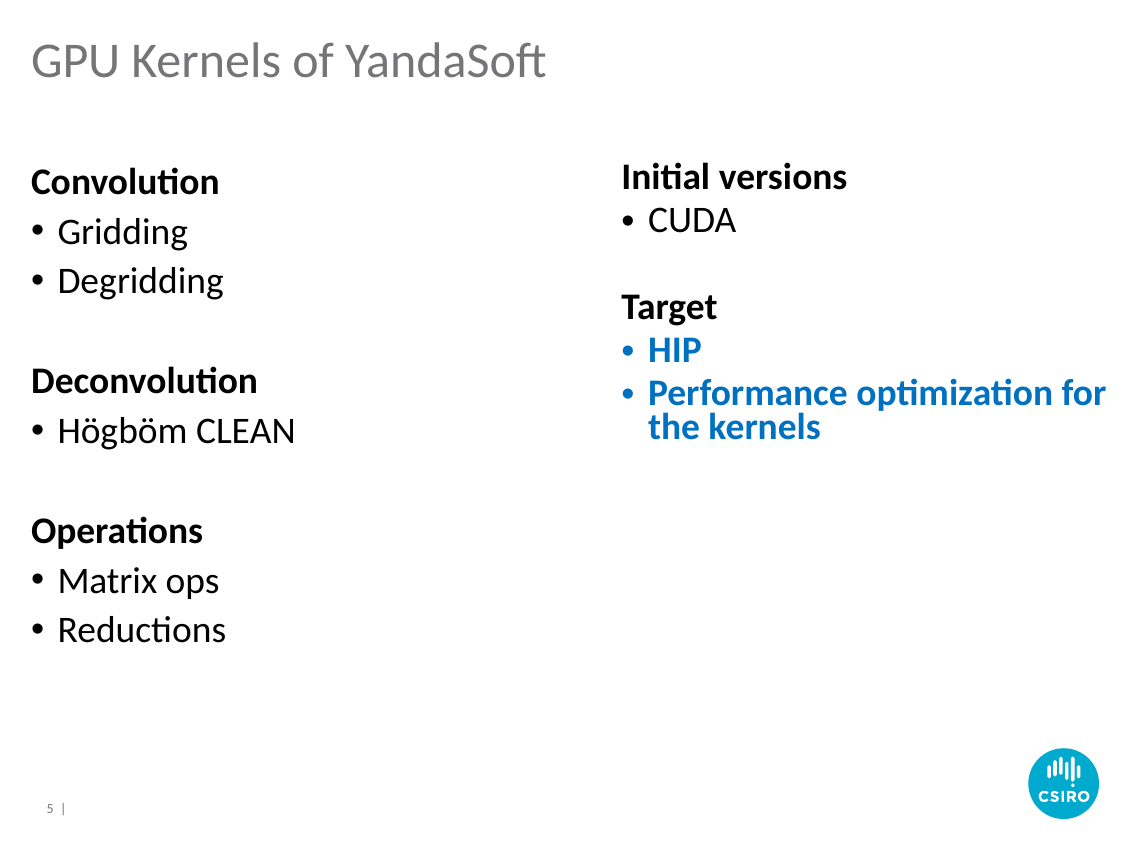

# GPU Kernels of YandaSoft
Initial versions
CUDA

Target
HIP
Performance optimization for the kernels

Convolution
Gridding
Degridding

Deconvolution
Högböm CLEAN

Operations
Matrix ops
Reductions

5  |